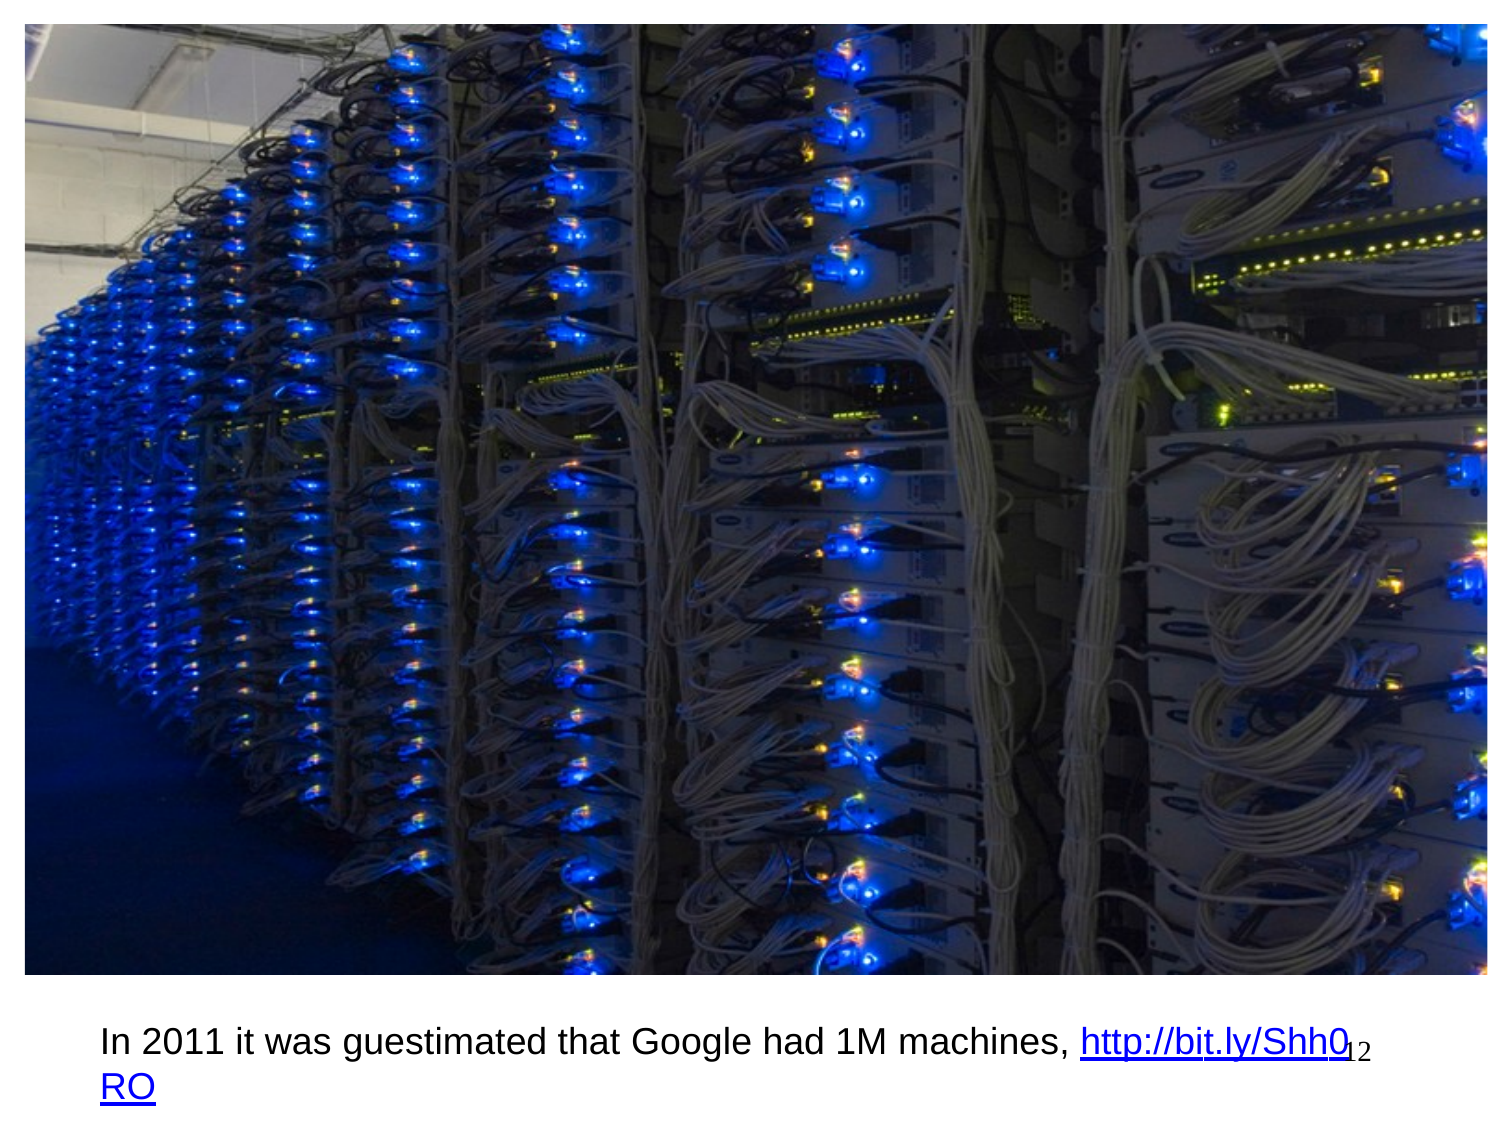

In 2011 it was guestimated that Google had 1M machines, http://bit.ly/Shh0RO
12